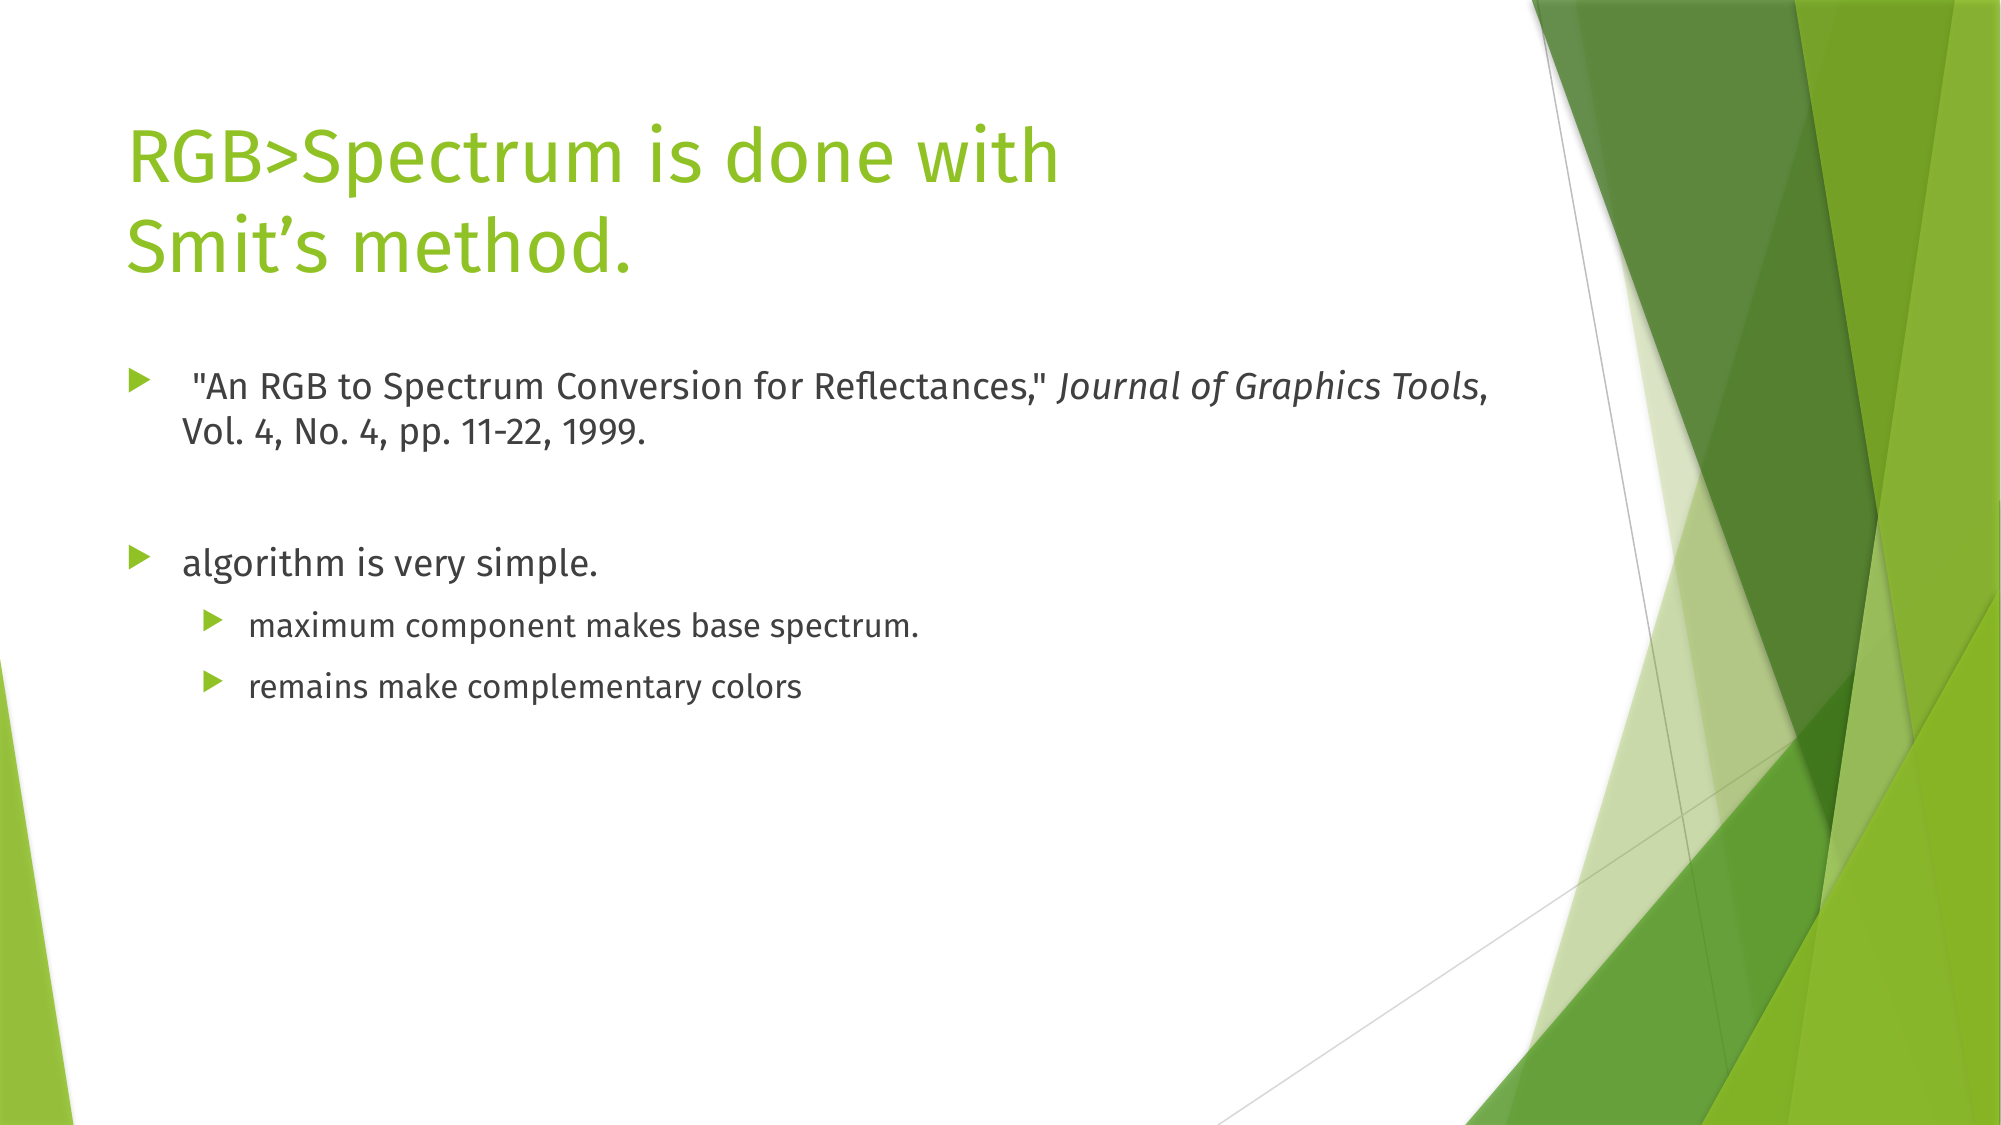

# RGB>Spectrum is done with Smit’s method.
 "An RGB to Spectrum Conversion for Reflectances," Journal of Graphics Tools, Vol. 4, No. 4, pp. 11-22, 1999.

algorithm is very simple.
maximum component makes base spectrum.
remains make complementary colors